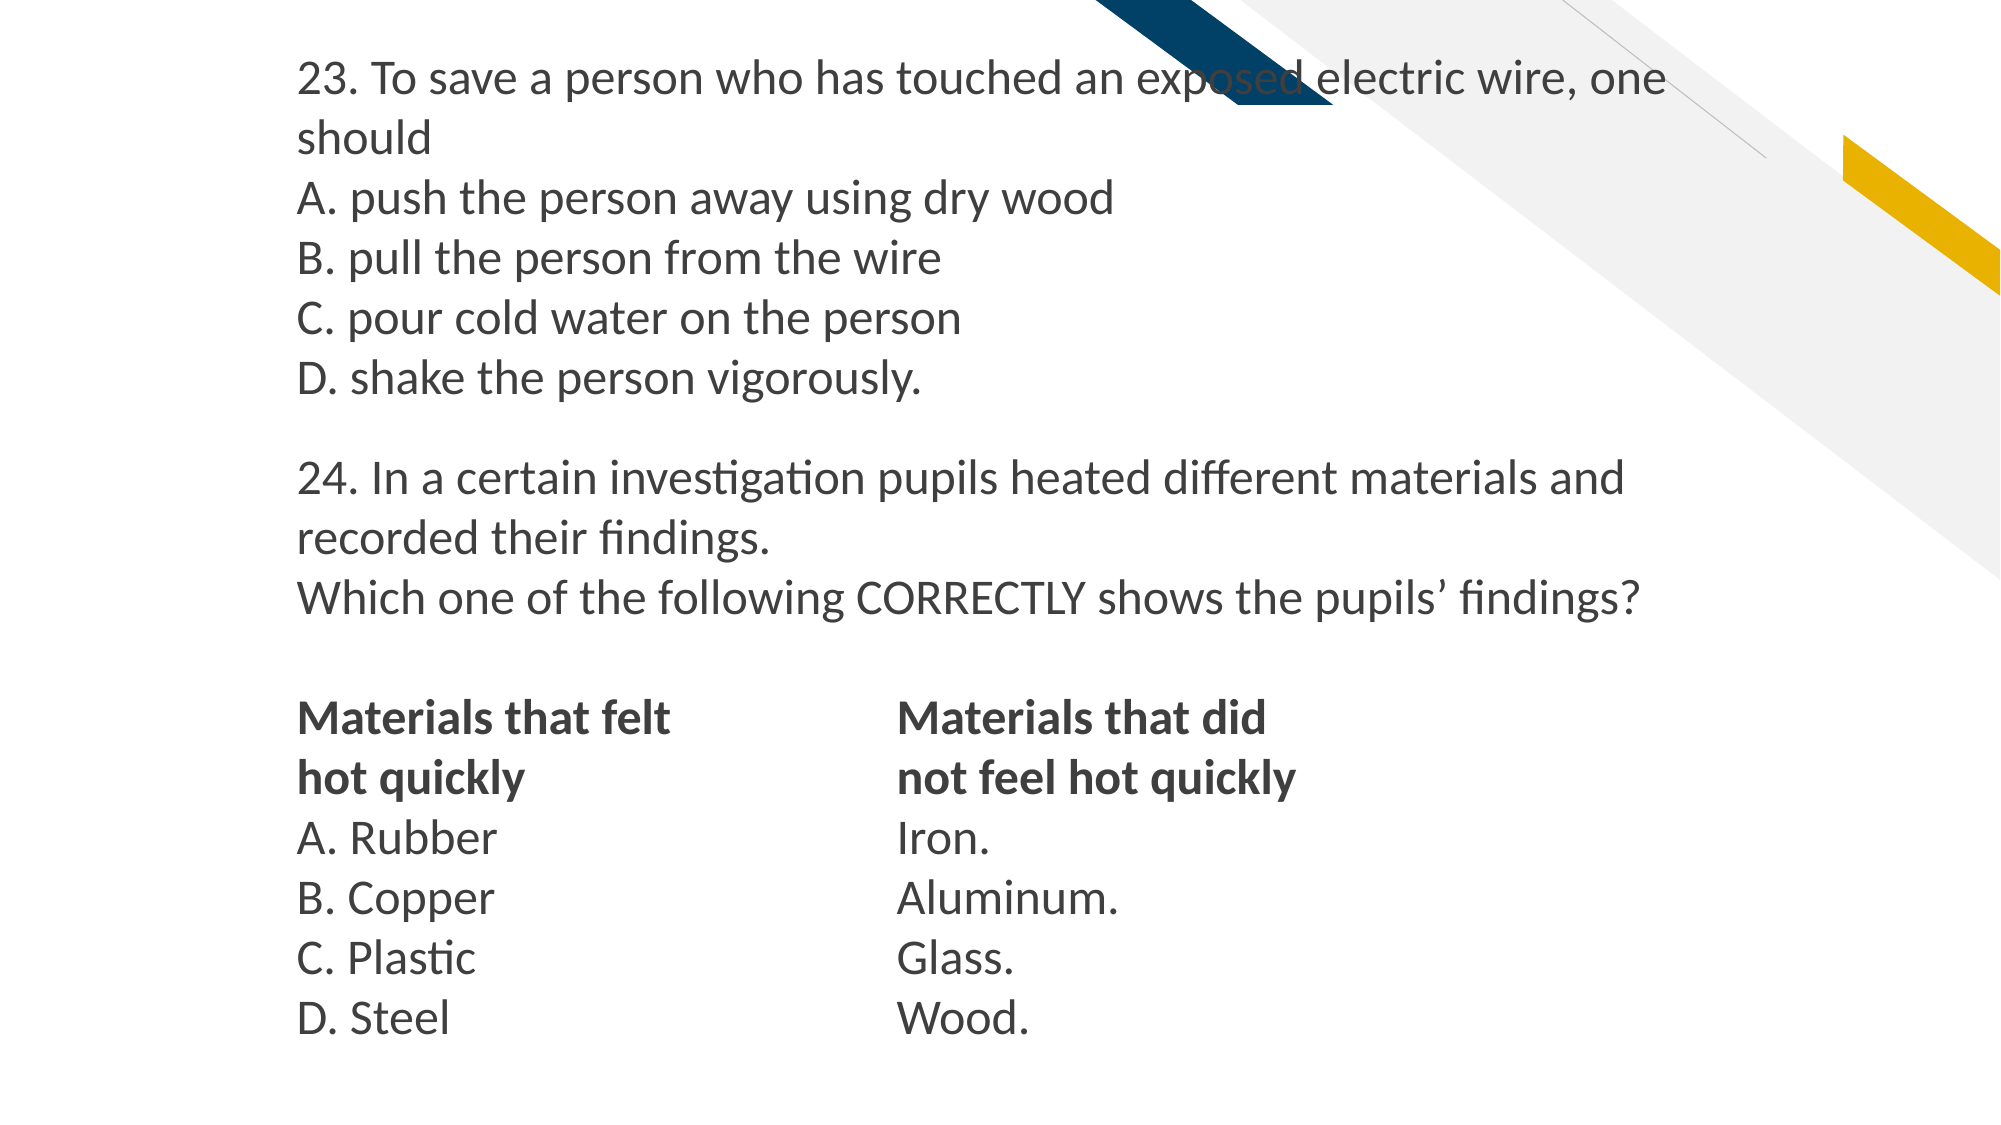

23. To save a person who has touched an exposed electric wire, one should
A. push the person away using dry wood
B. pull the person from the wire
C. pour cold water on the person
D. shake the person vigorously.
24. In a certain investigation pupils heated different materials and recorded their findings.
Which one of the following CORRECTLY shows the pupils’ findings?

Materials that felt 		Materials that did
hot quickly 			not feel hot quickly
A. Rubber 			Iron.
B. Copper 			Aluminum.
C. Plastic 			Glass.
D. Steel 			Wood.